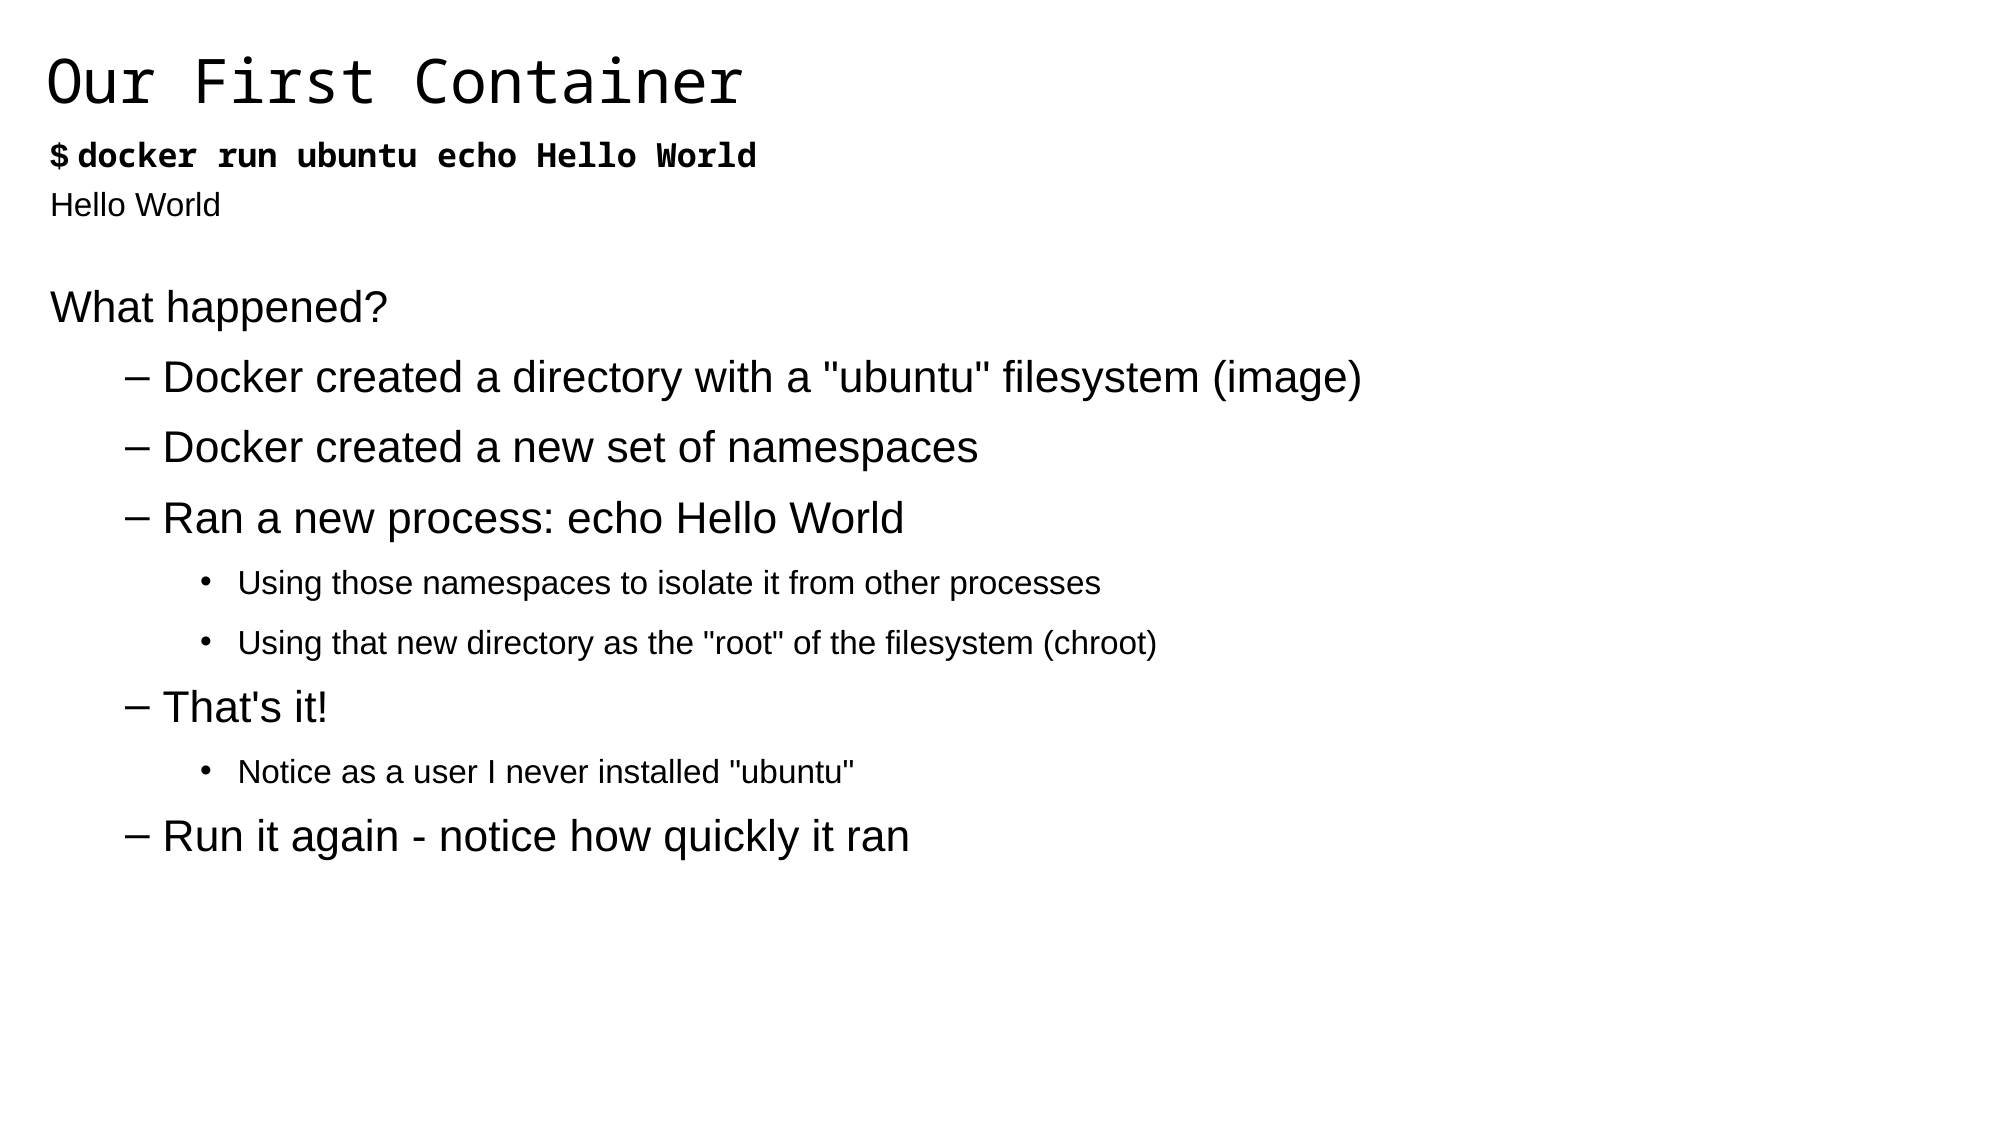

# Our First Container
$ docker run ubuntu echo Hello World
Hello World

What happened?
Docker created a directory with a "ubuntu" filesystem (image)
Docker created a new set of namespaces
Ran a new process: echo Hello World
Using those namespaces to isolate it from other processes
Using that new directory as the "root" of the filesystem (chroot)
That's it!
Notice as a user I never installed "ubuntu"
Run it again - notice how quickly it ran